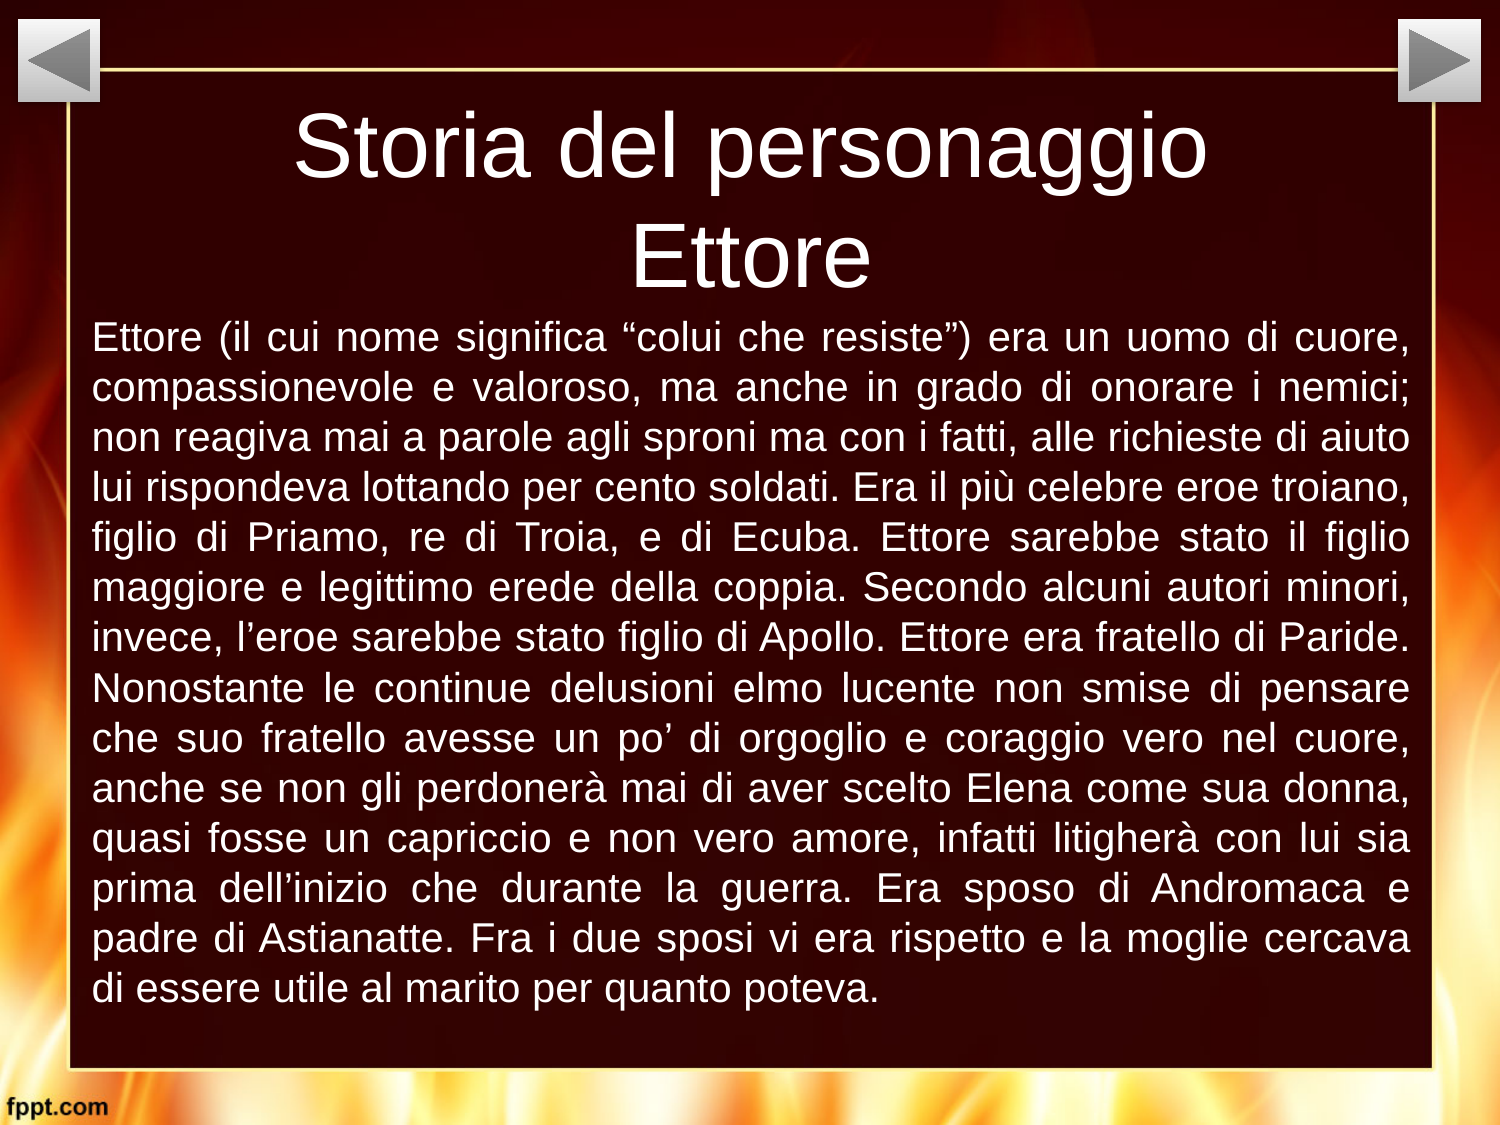

# Storia del personaggio Ettore
Ettore (il cui nome significa “colui che resiste”) era un uomo di cuore, compassionevole e valoroso, ma anche in grado di onorare i nemici; non reagiva mai a parole agli sproni ma con i fatti, alle richieste di aiuto lui rispondeva lottando per cento soldati. Era il più celebre eroe troiano, figlio di Priamo, re di Troia, e di Ecuba. Ettore sarebbe stato il figlio maggiore e legittimo erede della coppia. Secondo alcuni autori minori, invece, l’eroe sarebbe stato figlio di Apollo. Ettore era fratello di Paride. Nonostante le continue delusioni elmo lucente non smise di pensare che suo fratello avesse un po’ di orgoglio e coraggio vero nel cuore, anche se non gli perdonerà mai di aver scelto Elena come sua donna, quasi fosse un capriccio e non vero amore, infatti litigherà con lui sia prima dell’inizio che durante la guerra. Era sposo di Andromaca e padre di Astianatte. Fra i due sposi vi era rispetto e la moglie cercava di essere utile al marito per quanto poteva.